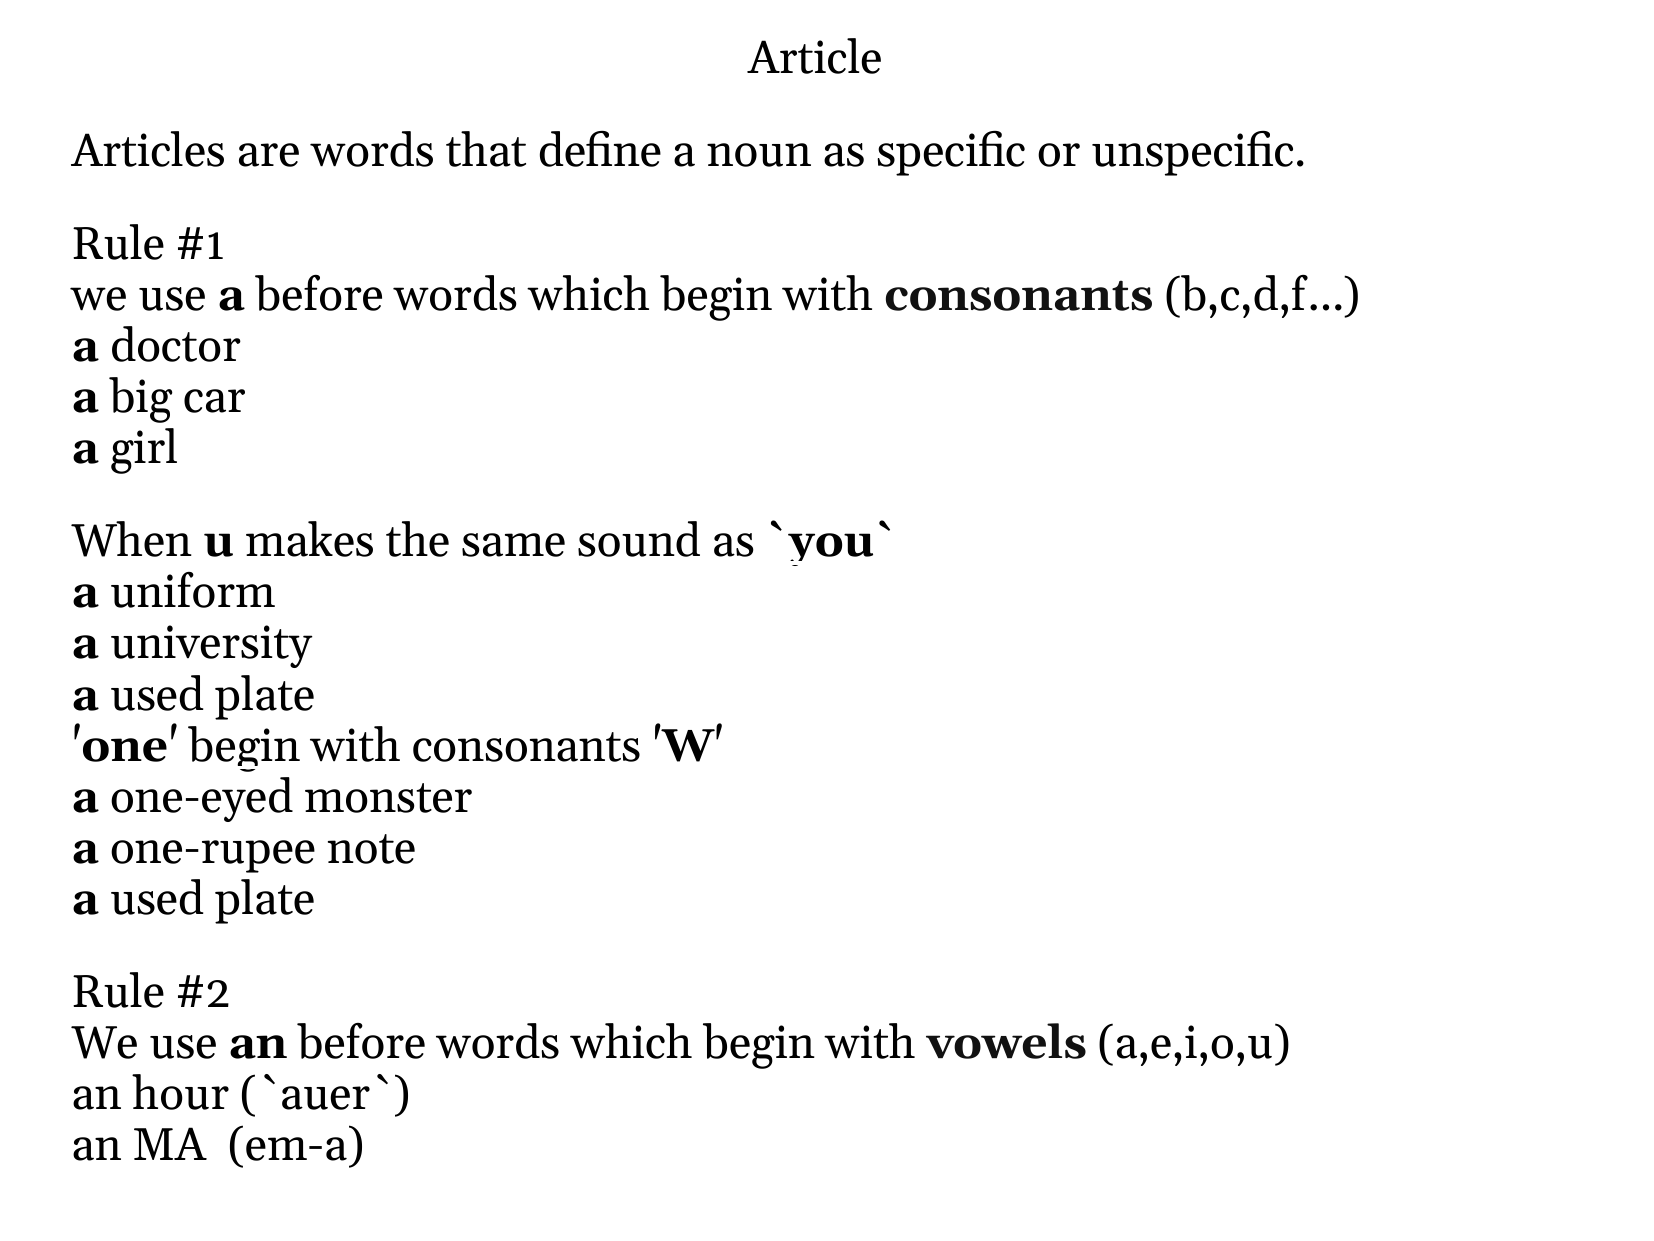

Article

Articles are words that define a noun as specific or unspecific.

Rule #1
we use a before words which begin with consonants (b,c,d,f…)
a doctor
a big car
a girl

When u makes the same sound as `you`
a uniform
a university
a used plate
'one' begin with consonants 'W'
a one-eyed monster
a one-rupee note
a used plate

Rule #2
We use an before words which begin with vowels (a,e,i,o,u)
an hour (`auer`)
an MA  (em-a)